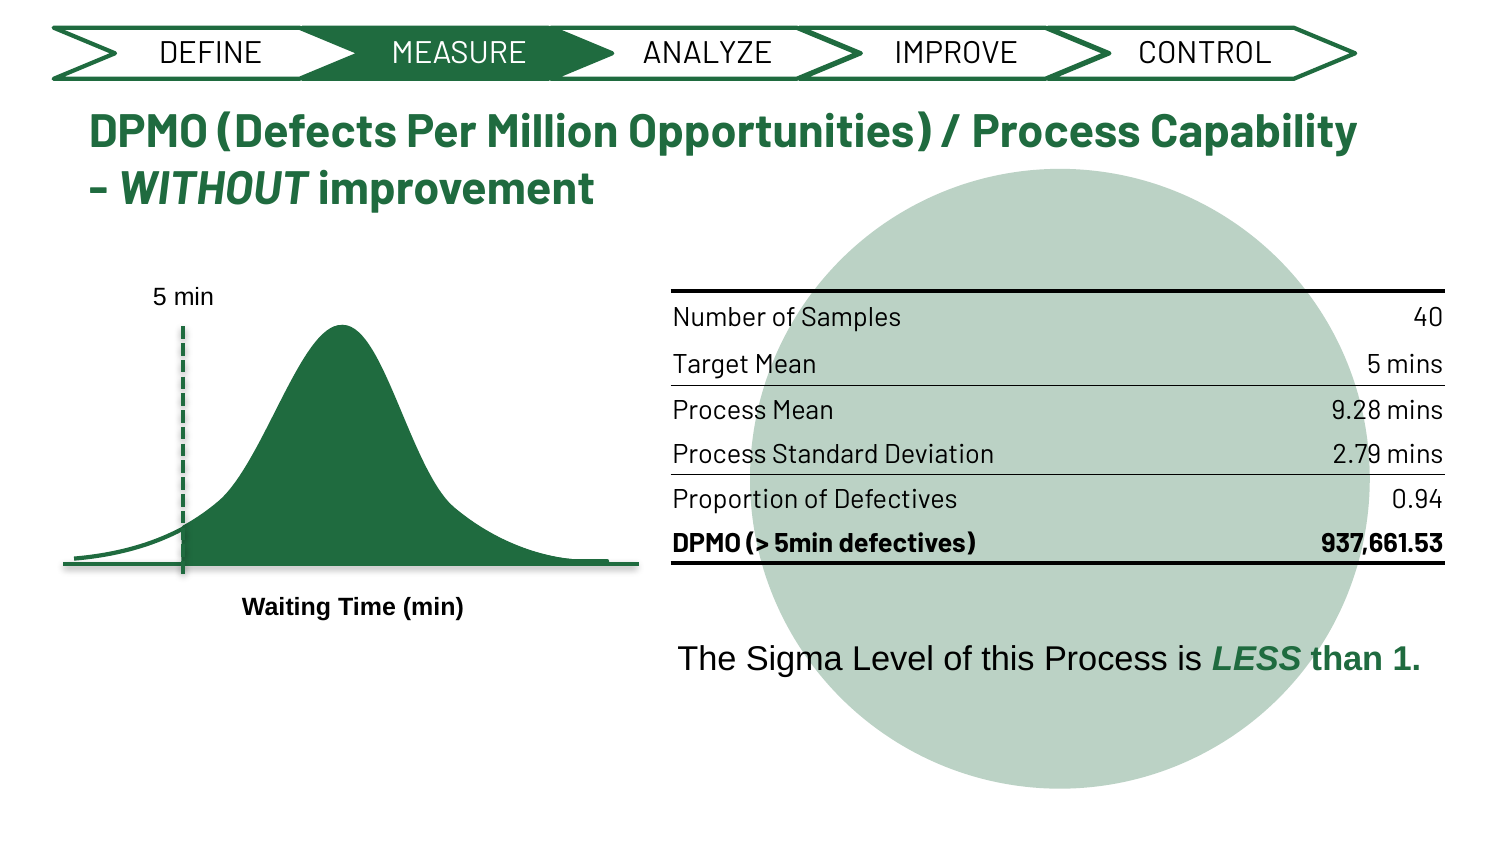

DEFINE
MEASURE
ANALYZE
IMPROVE
CONTROL
DPMO (Defects Per Million Opportunities) / Process Capability
- WITHOUT improvement

5 min
| Number of Samples | 40 |
| --- | --- |
| Target Mean | 5 mins |
| Process Mean | 9.28 mins |
| Process Standard Deviation | 2.79 mins |
| Proportion of Defectives | 0.94 |
| DPMO (> 5min defectives) | 937,661.53 |

Waiting Time (min)
The Sigma Level of this Process is LESS than 1.